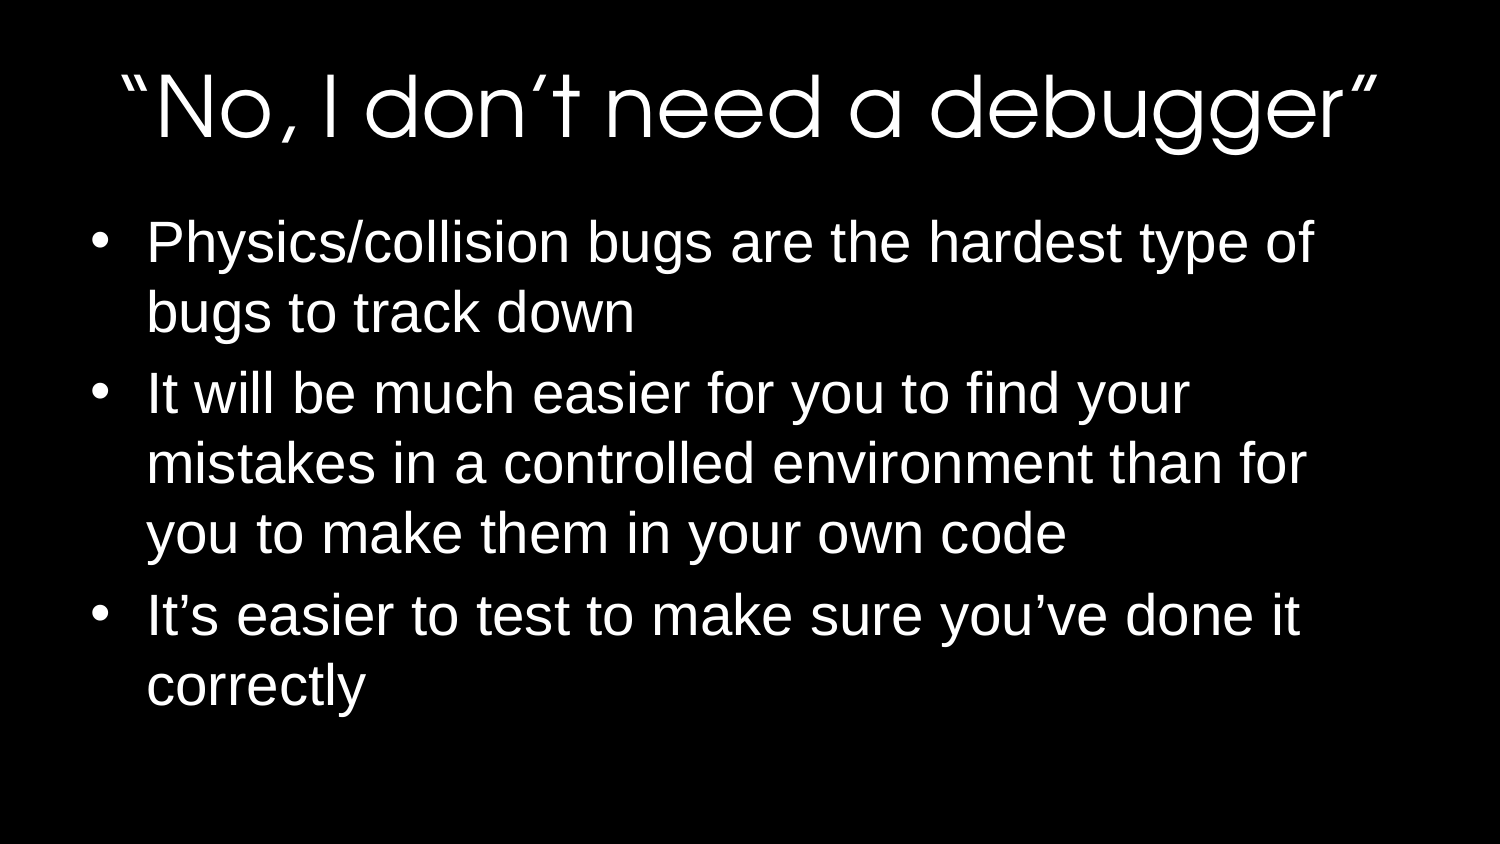

# “No, I don’t need a debugger”
Physics/collision bugs are the hardest type of bugs to track down
It will be much easier for you to find your mistakes in a controlled environment than for you to make them in your own code
It’s easier to test to make sure you’ve done it correctly